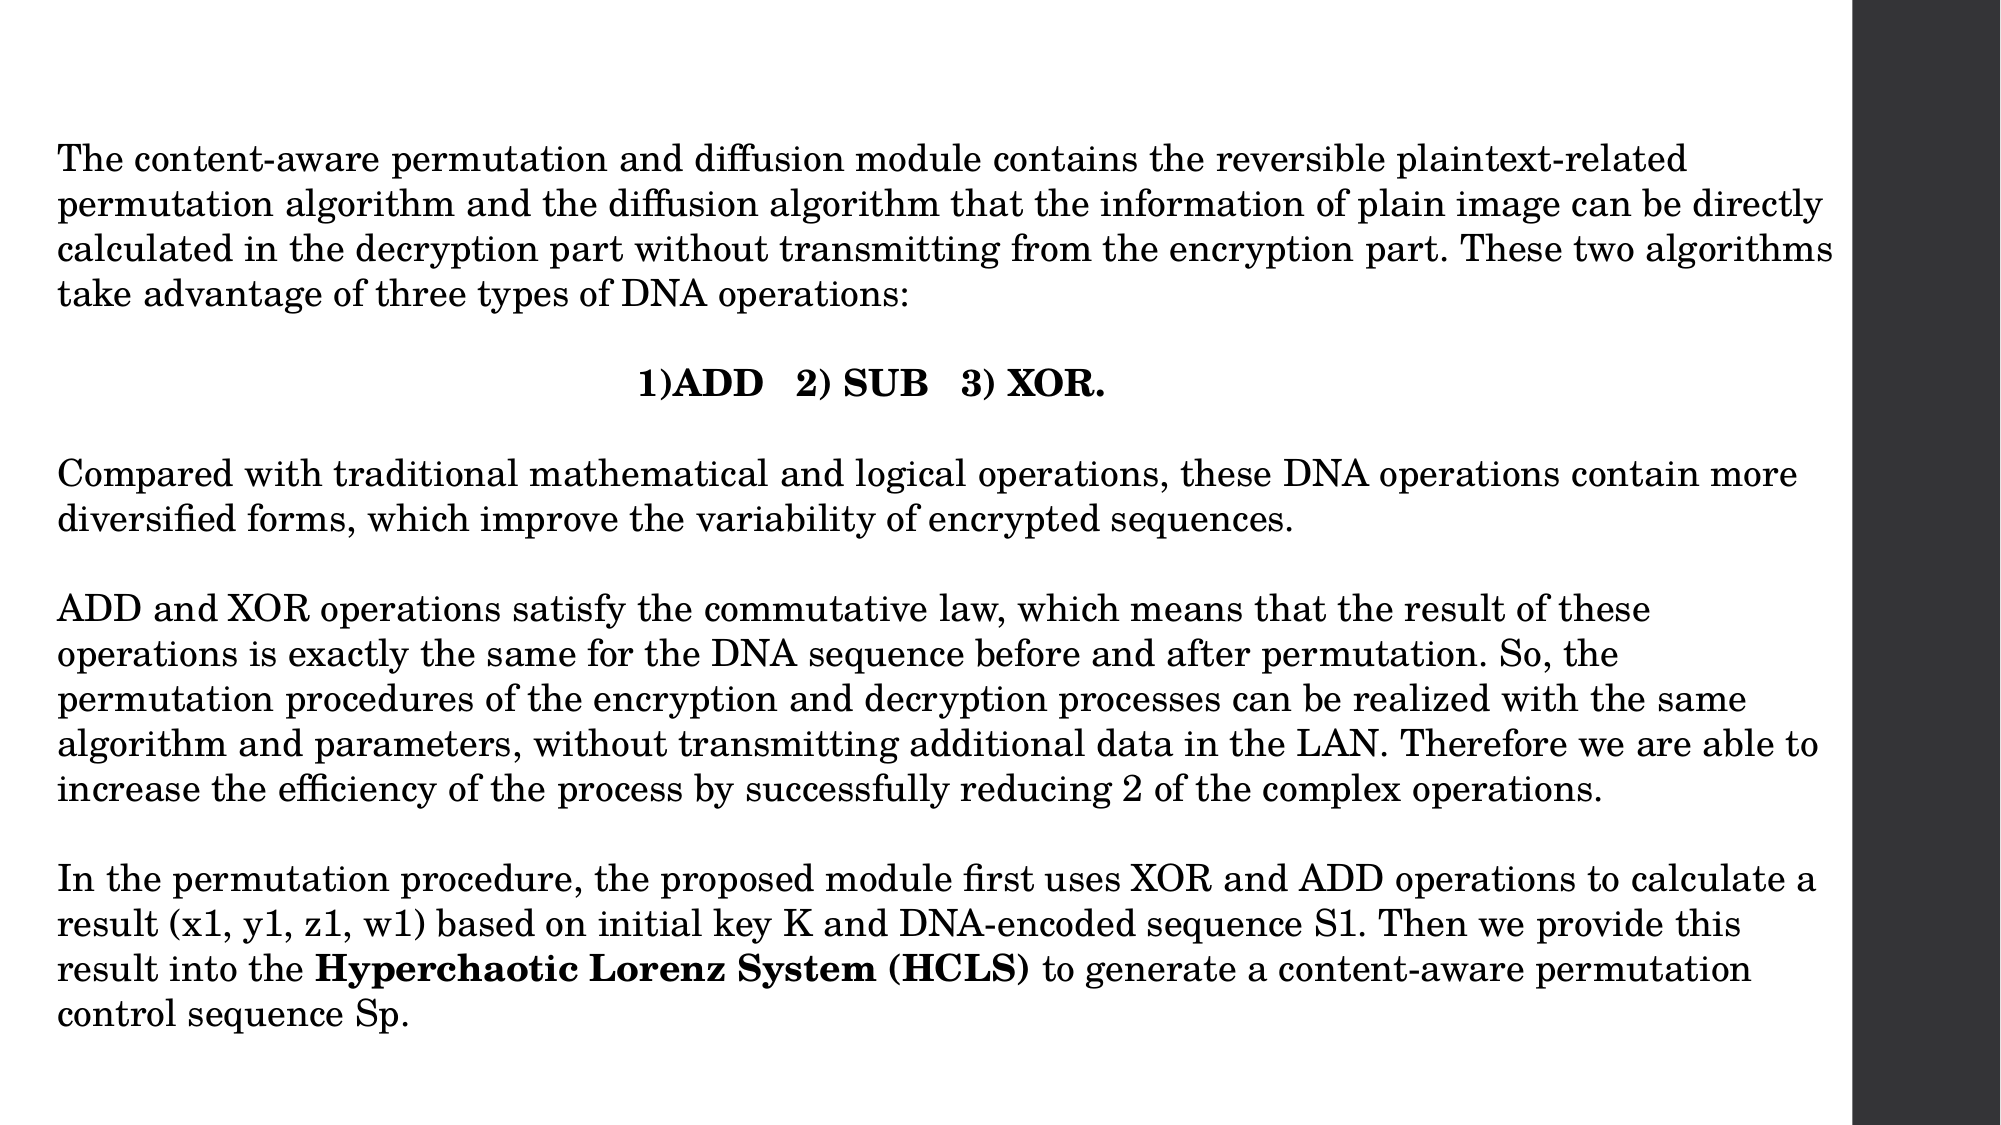

The content-aware permutation and diffusion module contains the reversible plaintext-related permutation algorithm and the diffusion algorithm that the information of plain image can be directly calculated in the decryption part without transmitting from the encryption part. These two algorithms take advantage of three types of DNA operations:

                                                      1)ADD   2) SUB   3) XOR.

Compared with traditional mathematical and logical operations, these DNA operations contain more diversified forms, which improve the variability of encrypted sequences.

ADD and XOR operations satisfy the commutative law, which means that the result of these operations is exactly the same for the DNA sequence before and after permutation. So, the permutation procedures of the encryption and decryption processes can be realized with the same algorithm and parameters, without transmitting additional data in the LAN. Therefore we are able to increase the efficiency of the process by successfully reducing 2 of the complex operations.

In the permutation procedure, the proposed module first uses XOR and ADD operations to calculate a result (x1, y1, z1, w1) based on initial key K and DNA-encoded sequence S1. Then we provide this result into the Hyperchaotic Lorenz System (HCLS) to generate a content-aware permutation control sequence Sp.